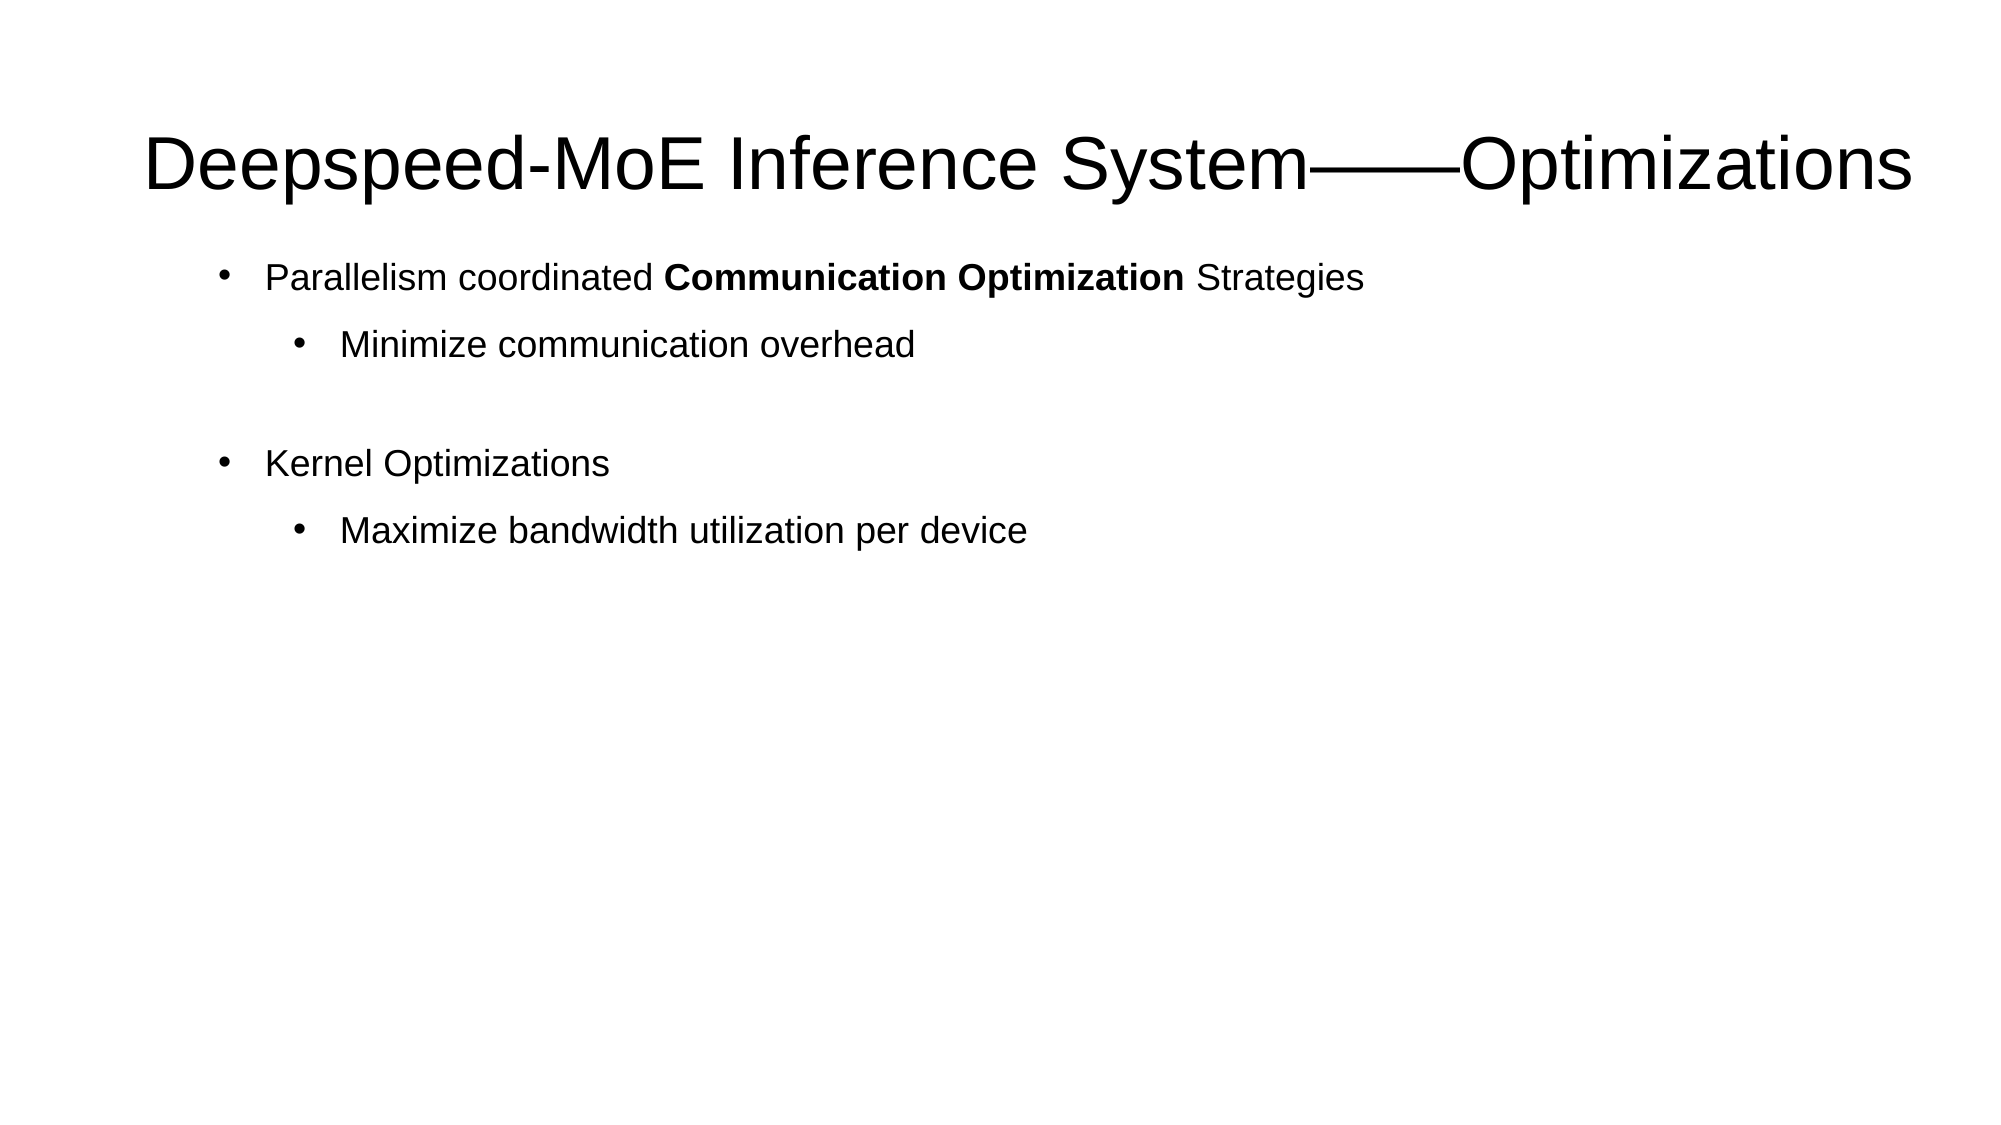

# Deepspeed-MoE Inference System——Optimizations
Parallelism coordinated Communication Optimization Strategies
Minimize communication overhead
Kernel Optimizations
Maximize bandwidth utilization per device